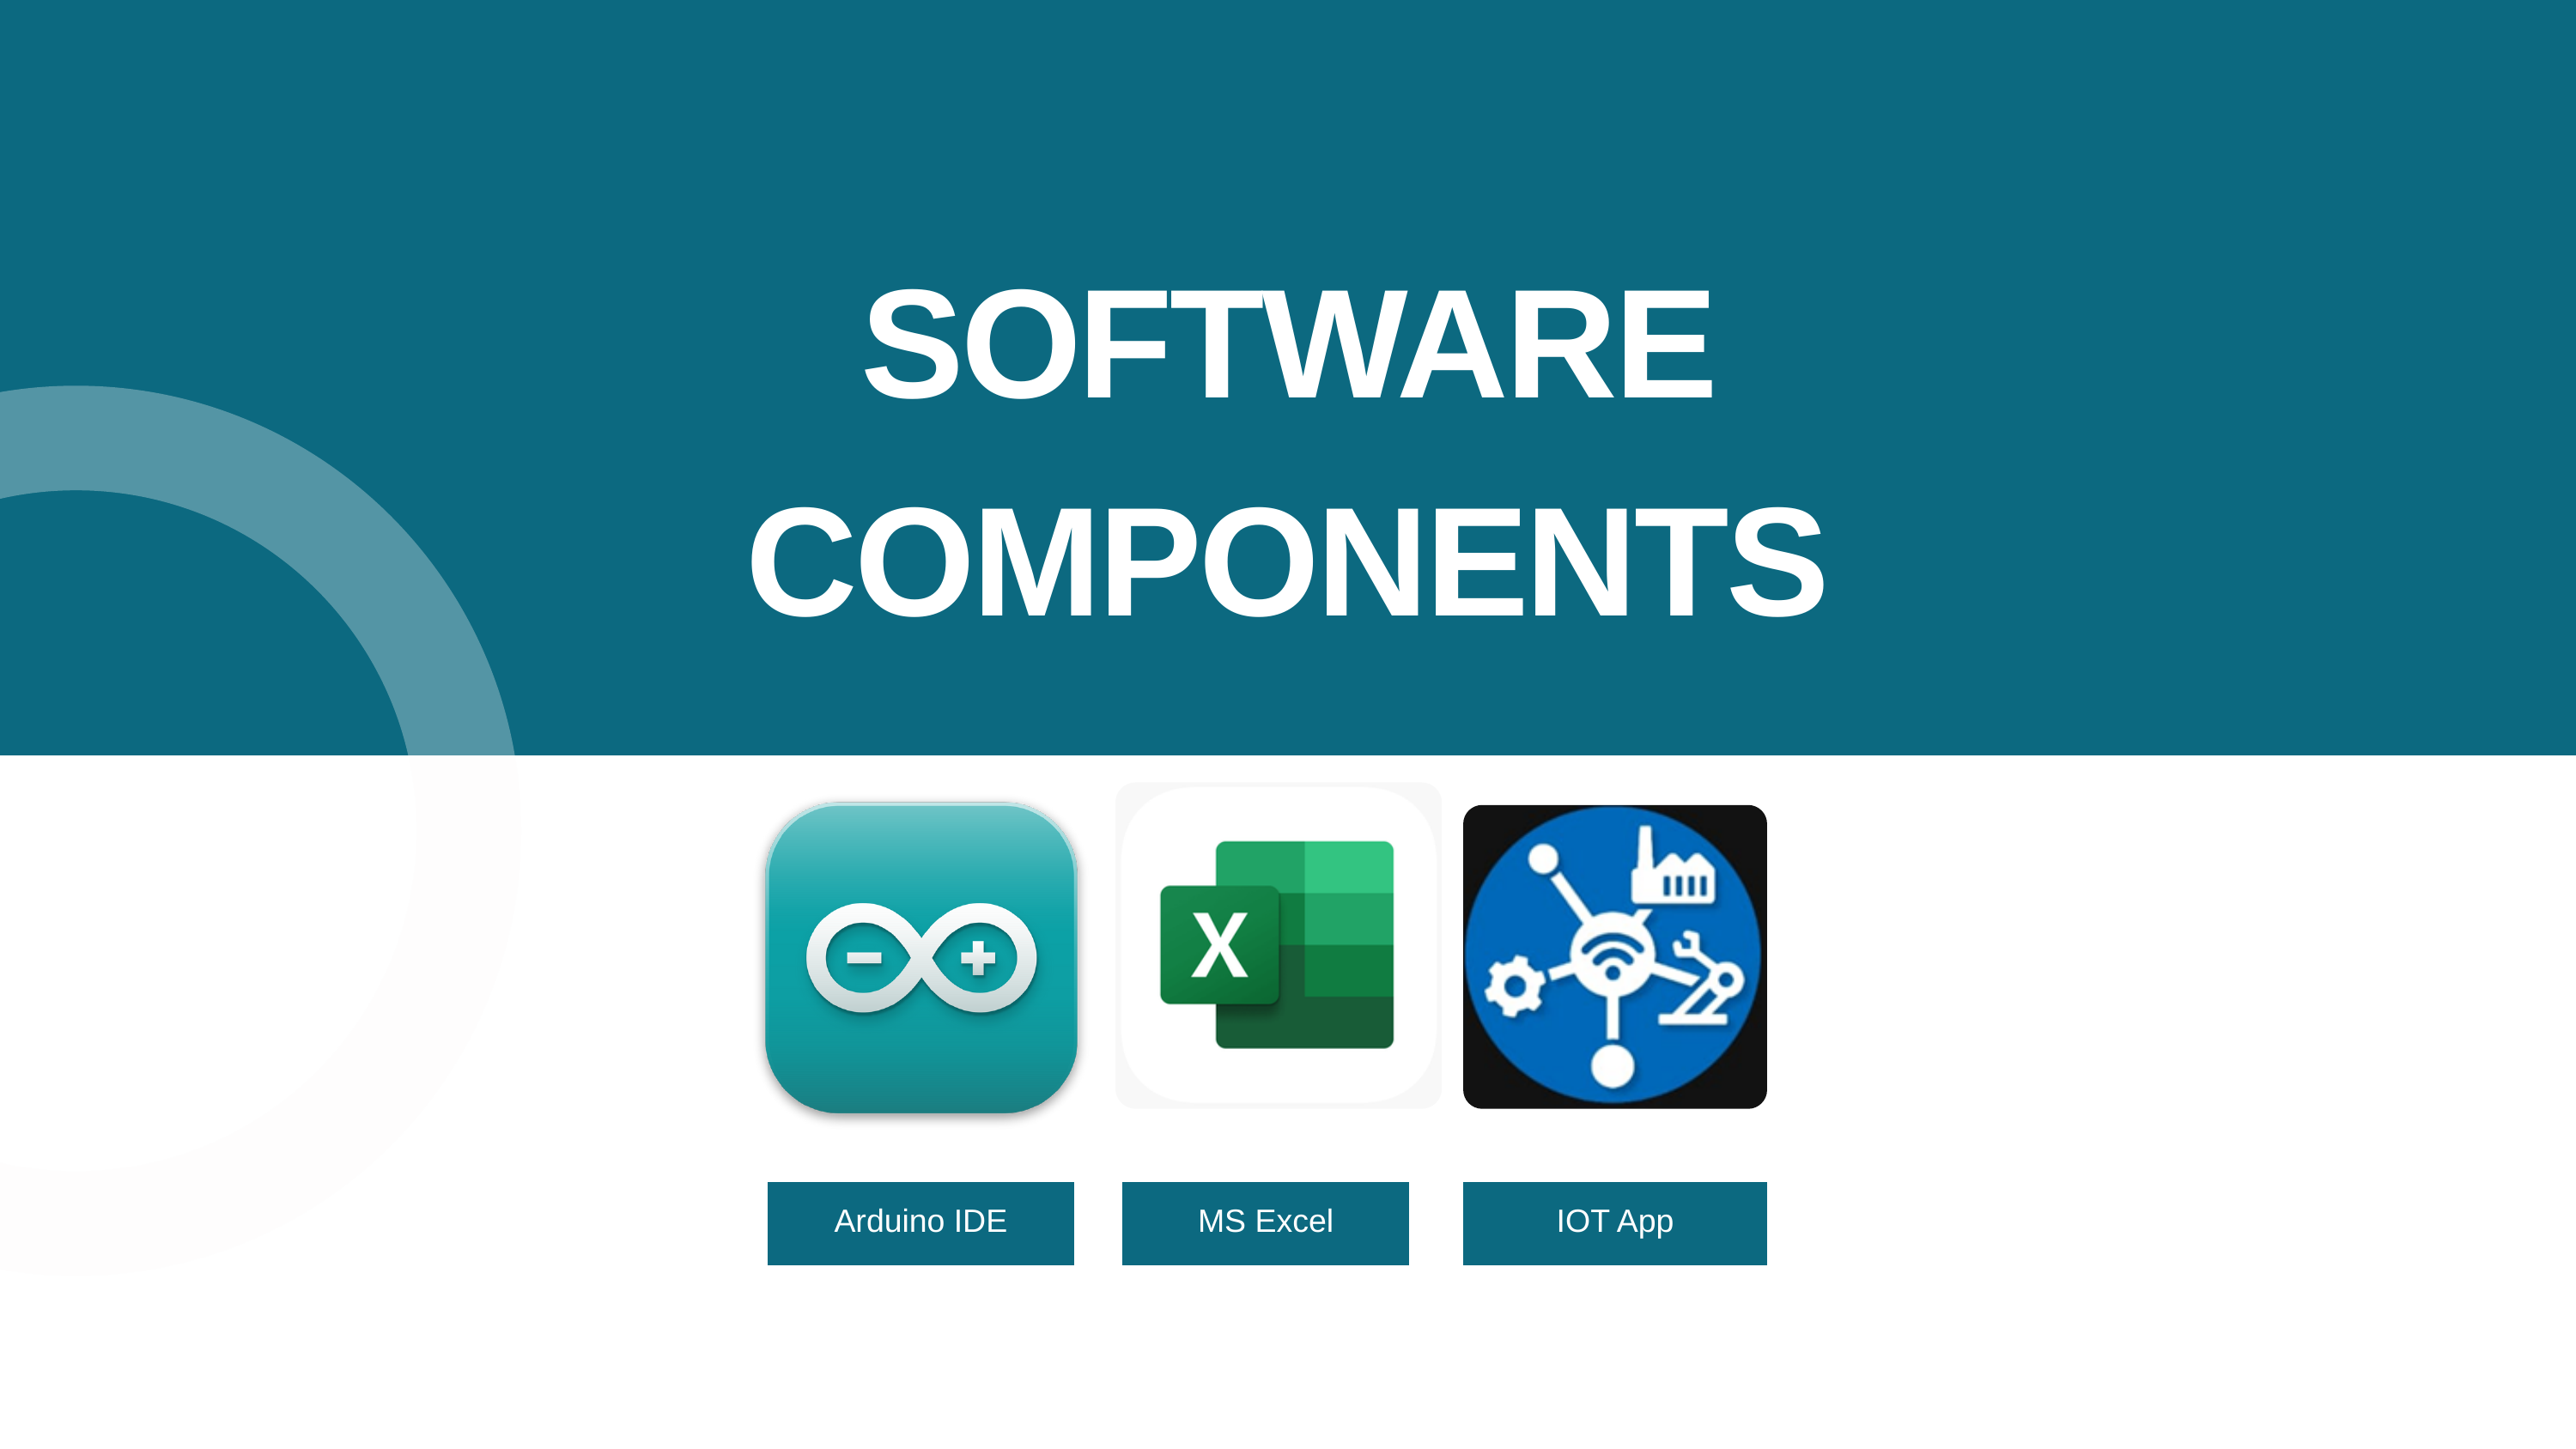

SOFTWARE COMPONENTS

Arduino IDE

MS Excel

IOT App